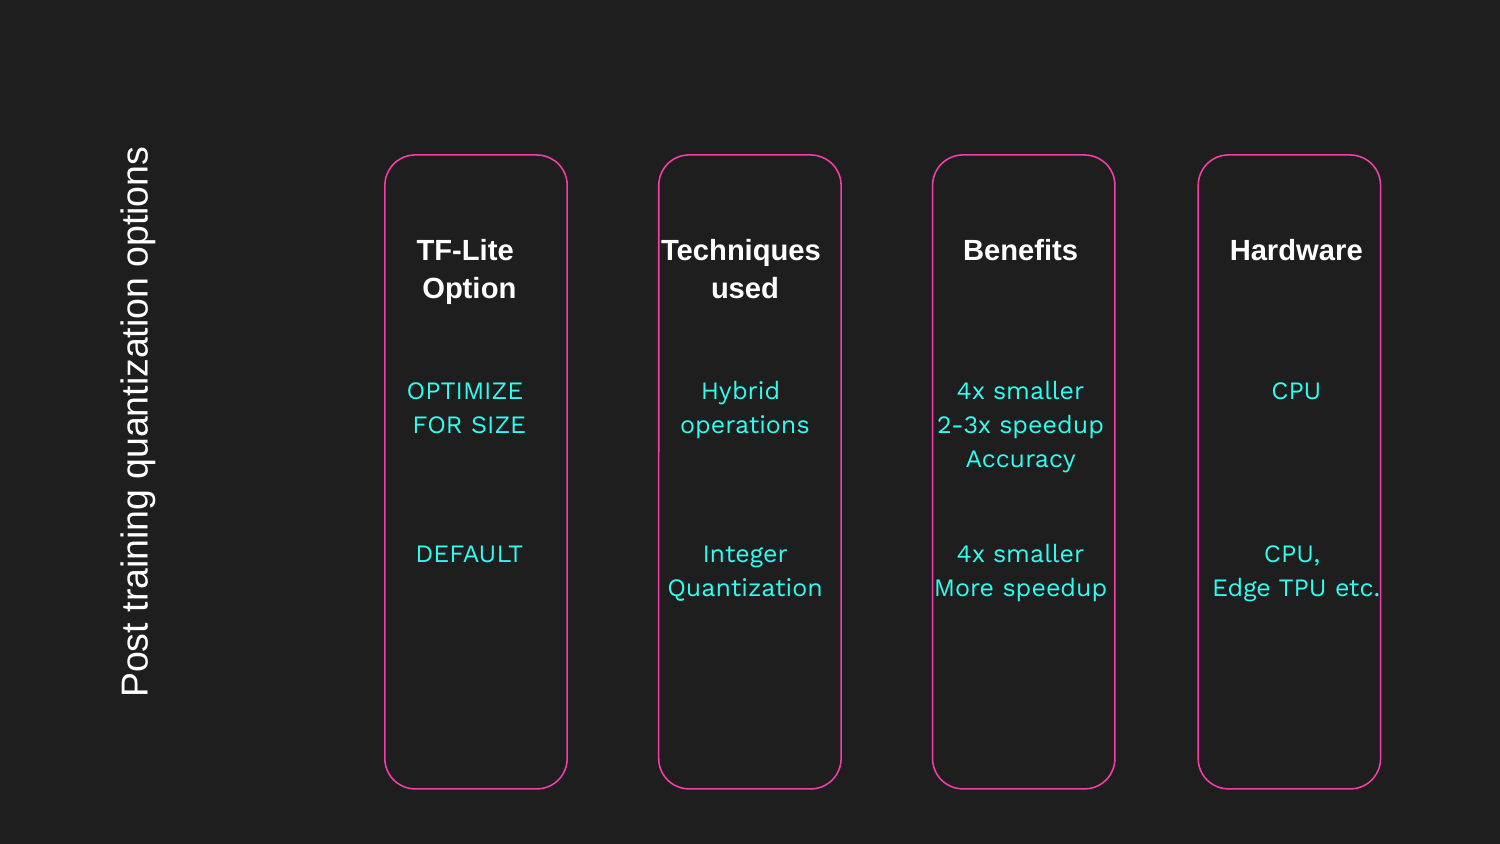

| TF-Lite Option | Techniques used | Benefits | Hardware |
| --- | --- | --- | --- |
| OPTIMIZE FOR SIZE | Hybrid operations | 4x smaller 2-3x speedup Accuracy | CPU |
| DEFAULT | Integer Quantization | 4x smaller More speedup | CPU, Edge TPU etc. |
# Post training quantization options